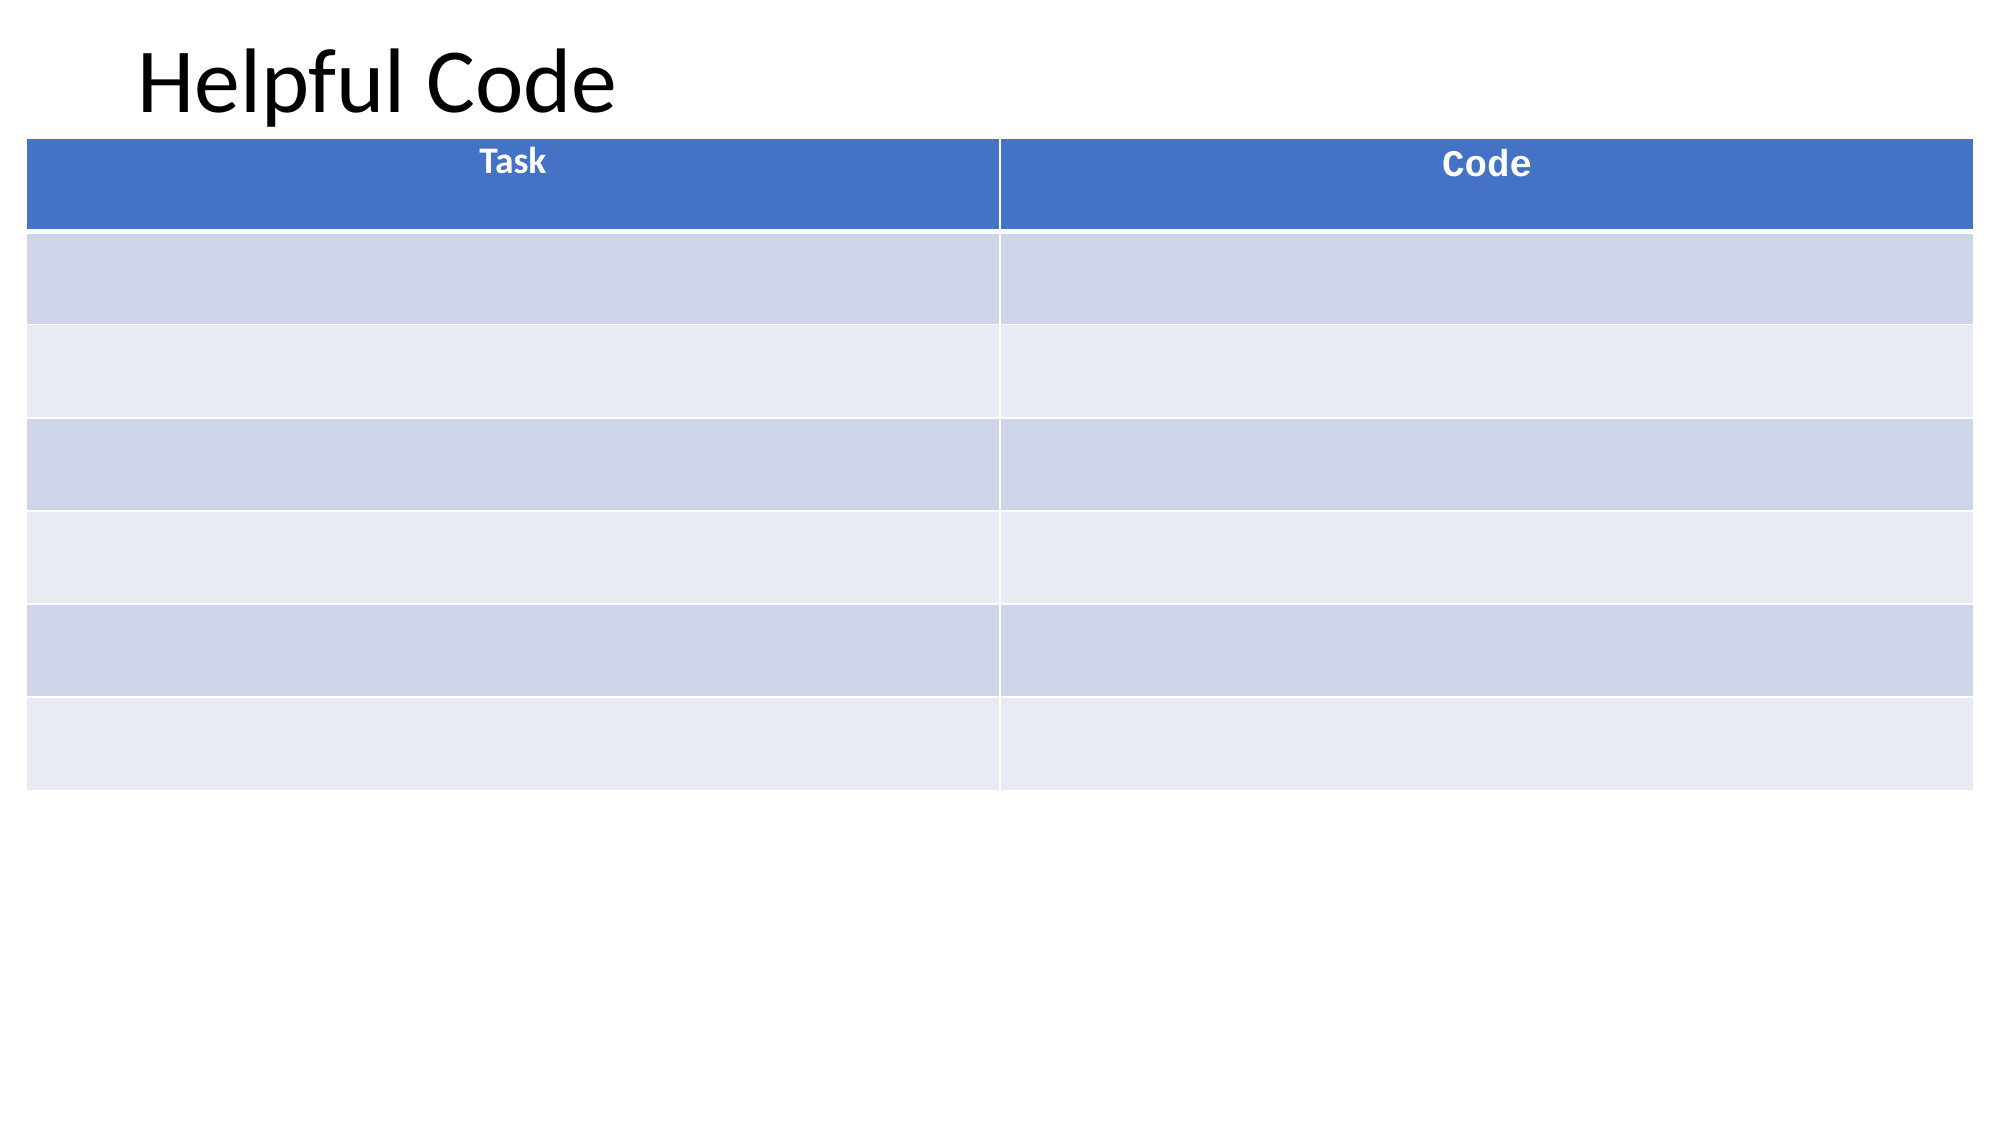

# Helpful Code
| Task | Code |
| --- | --- |
|  |  |
|  |  |
|  |  |
|  |  |
|  |  |
|  |  |